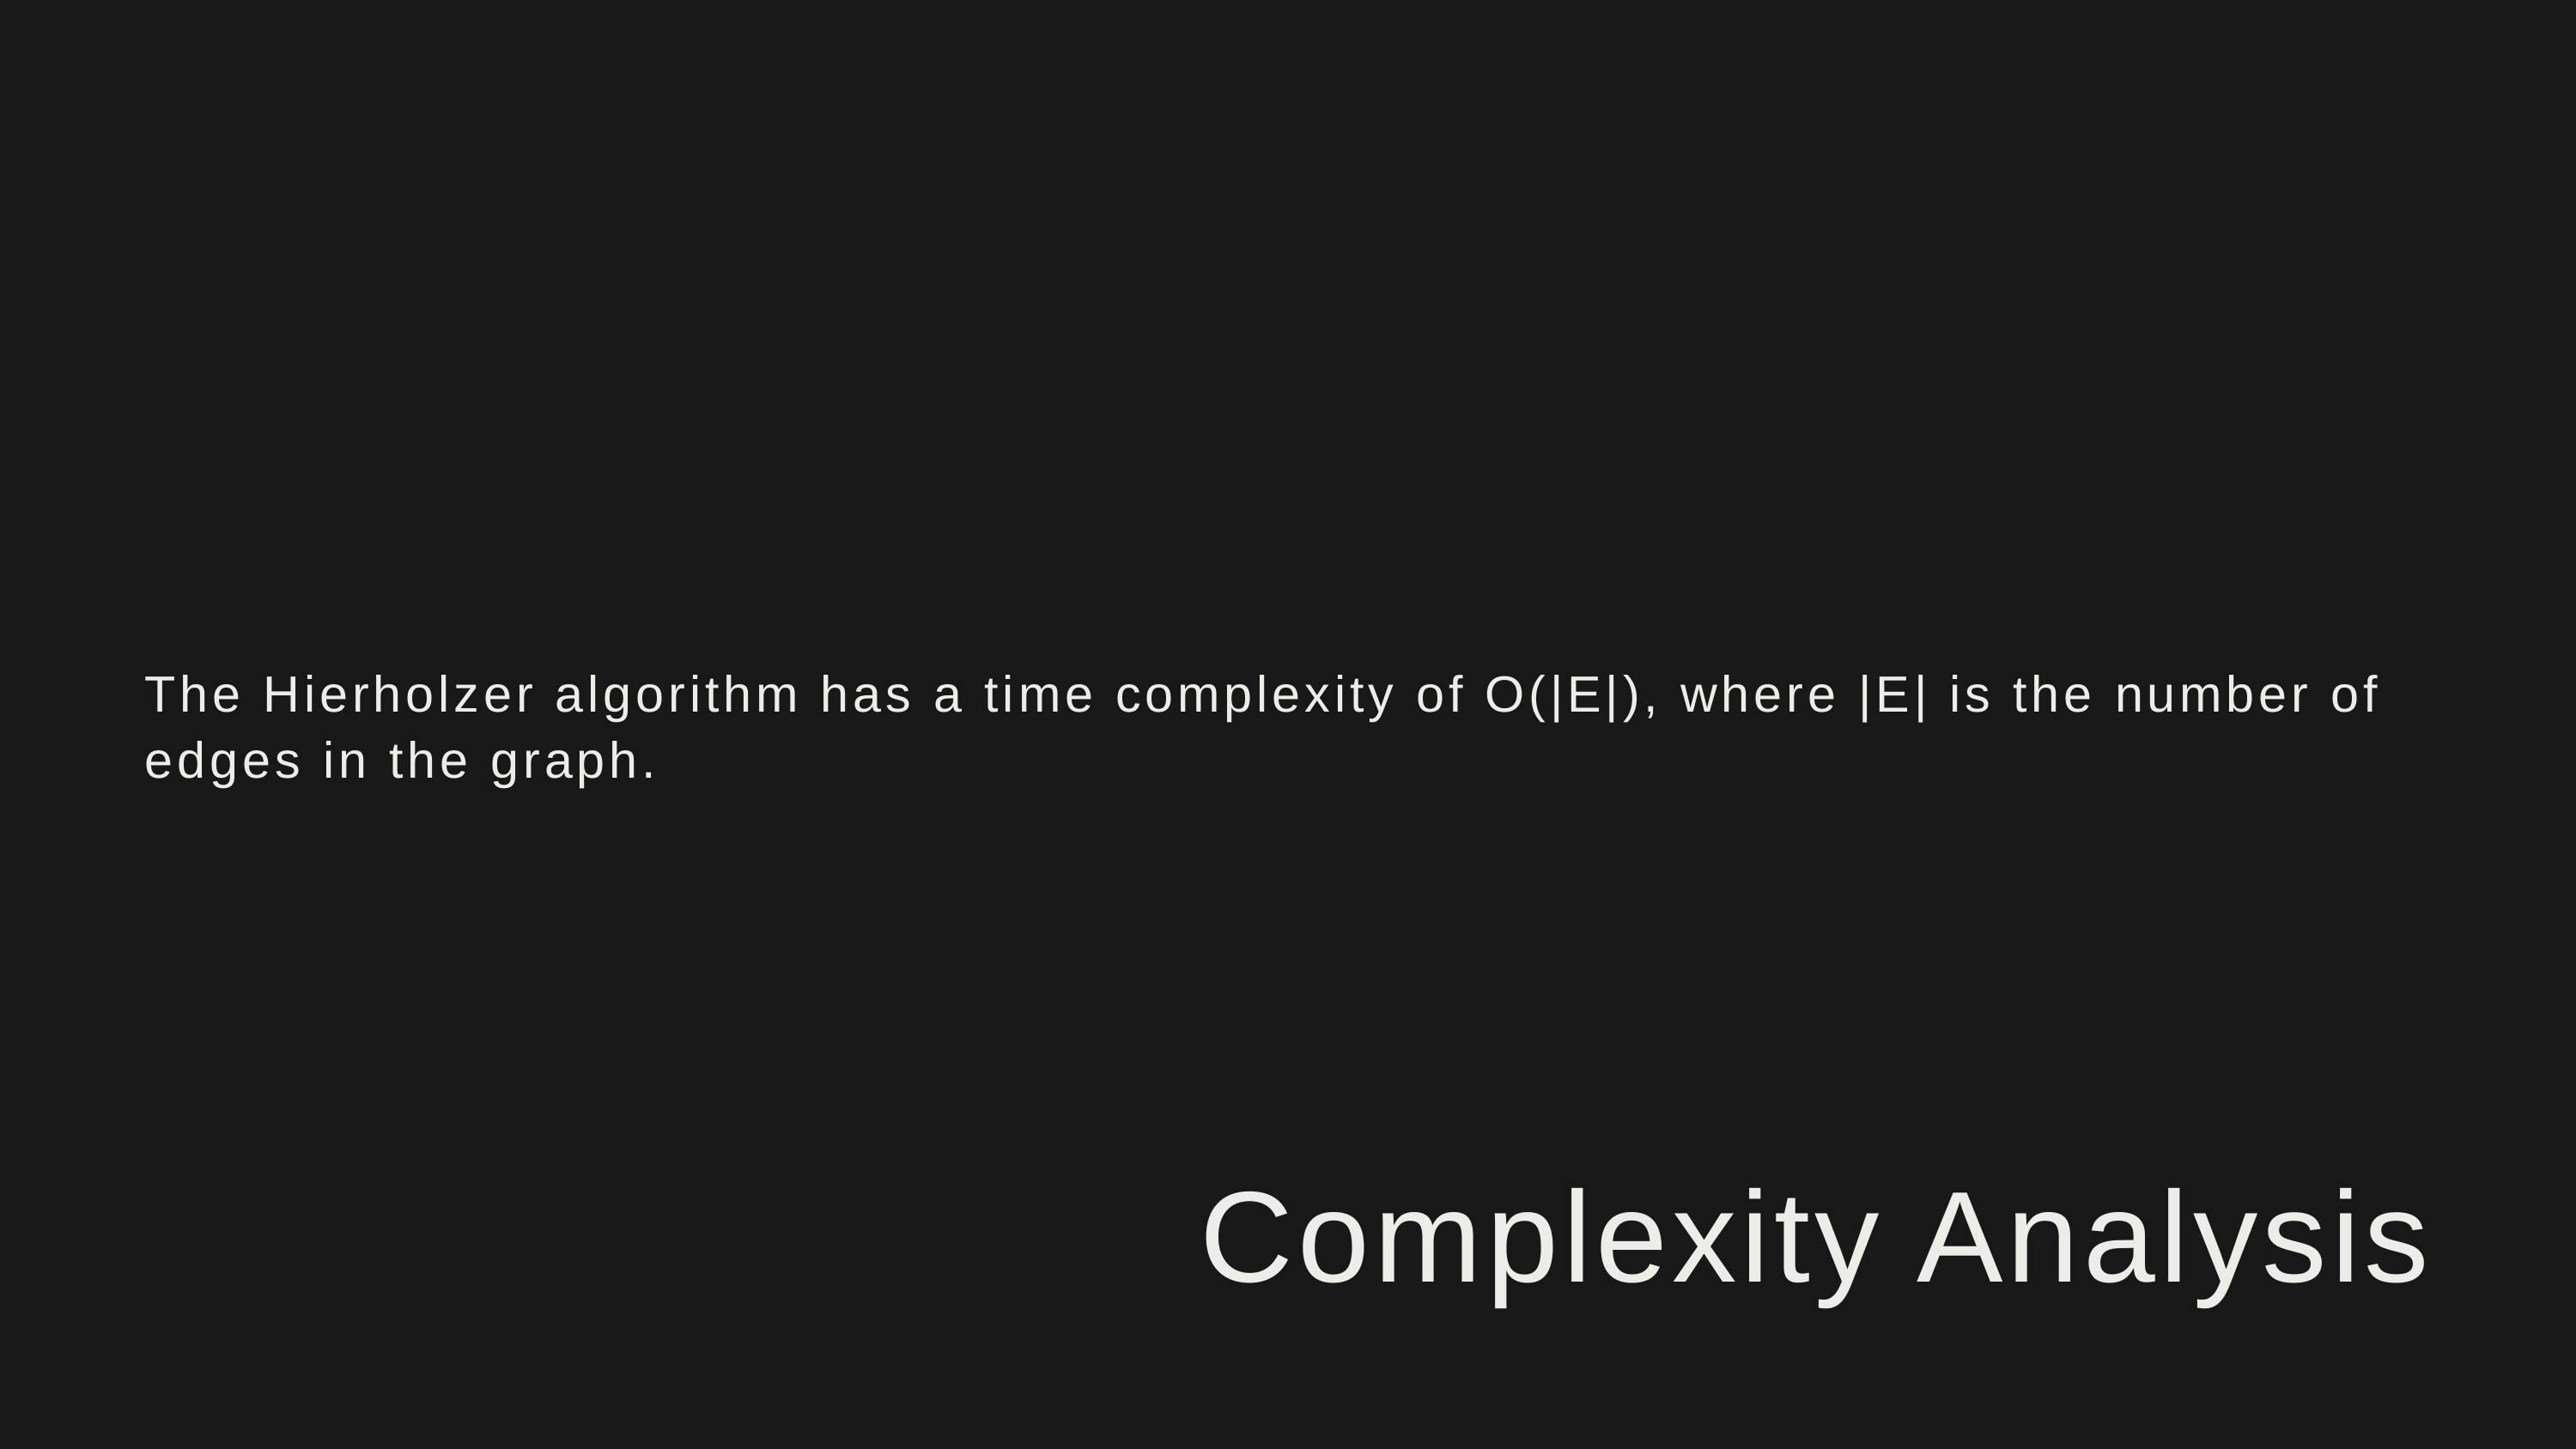

The Hierholzer algorithm has a time complexity of O(|E|), where |E| is the number of edges in the graph.
Complexity Analysis